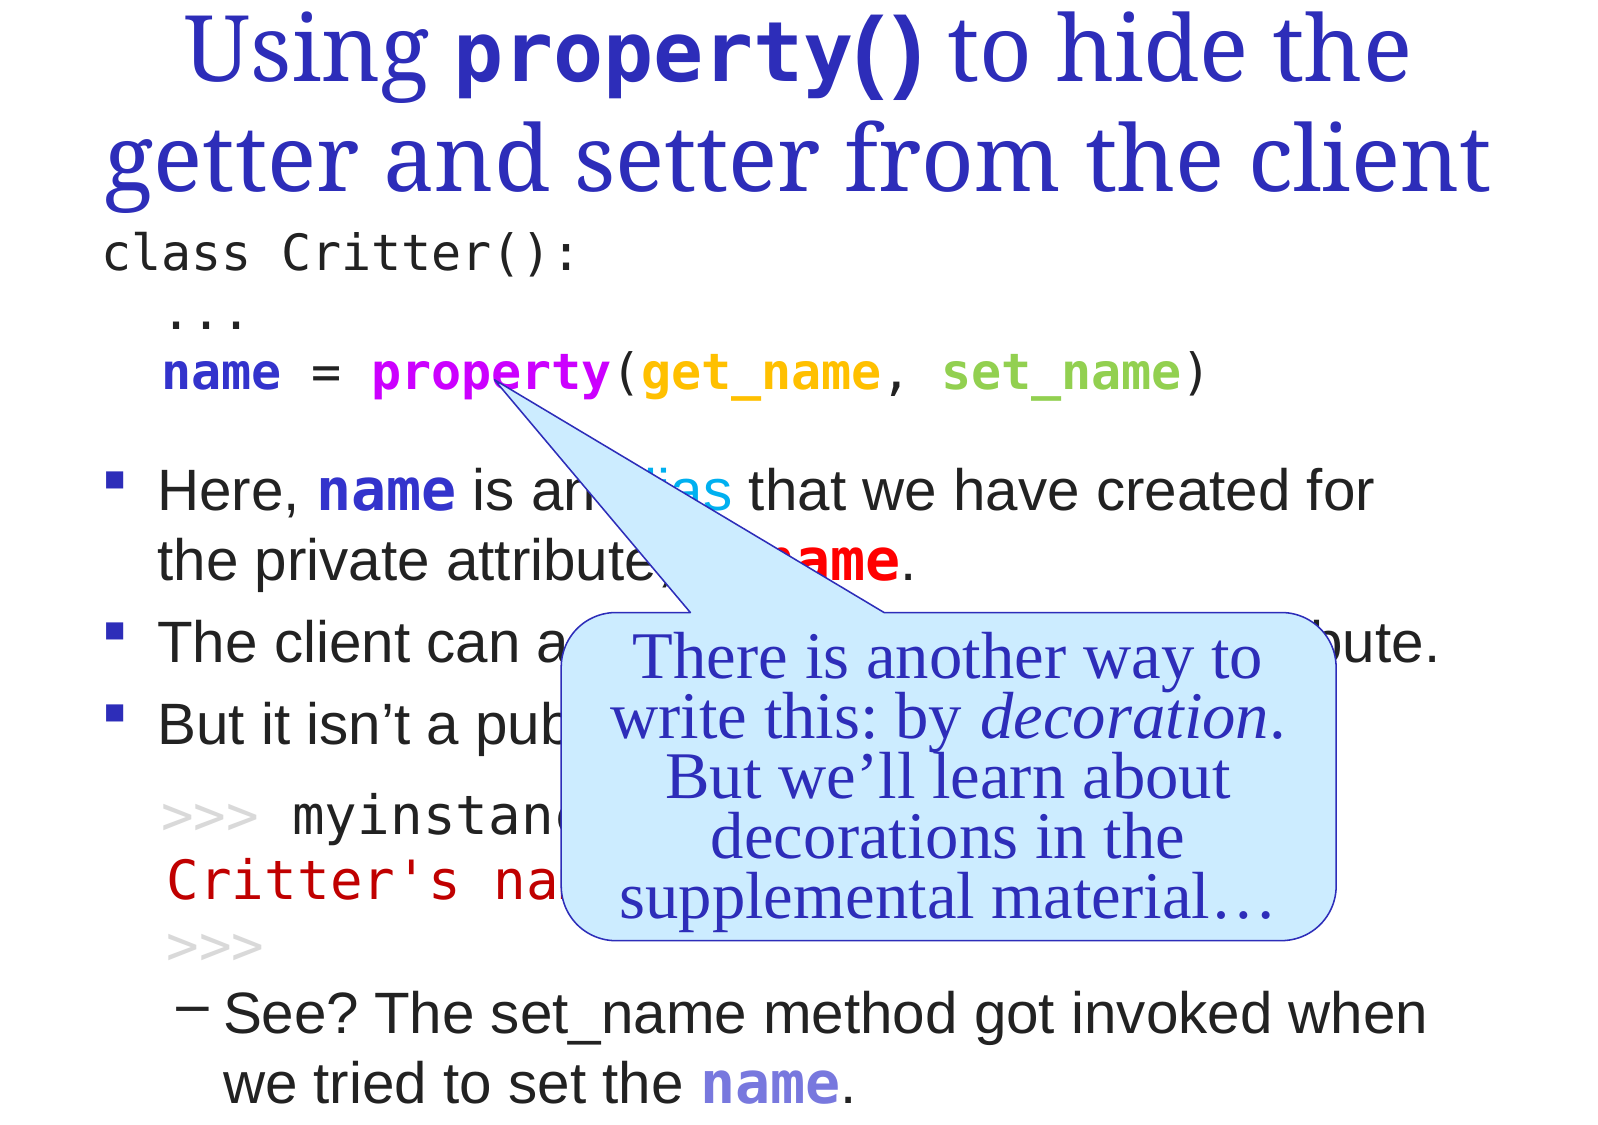

# Using property( ) to hide the getter and setter from the client
class Critter():
  ...
  name = property(get_name, set_name)

Here, name is an alias that we have created for the private attribute, __name.
The client can access name like a public attribute.
But it isn’t a public attribute, see:
    >>> myinstance.name = ""
  Critter's name can't be empty.
  >>>
See? The set_name method got invoked when we tried to set the name.
There is another way to write this: by decoration. But we’ll learn about decorations in the supplemental material…